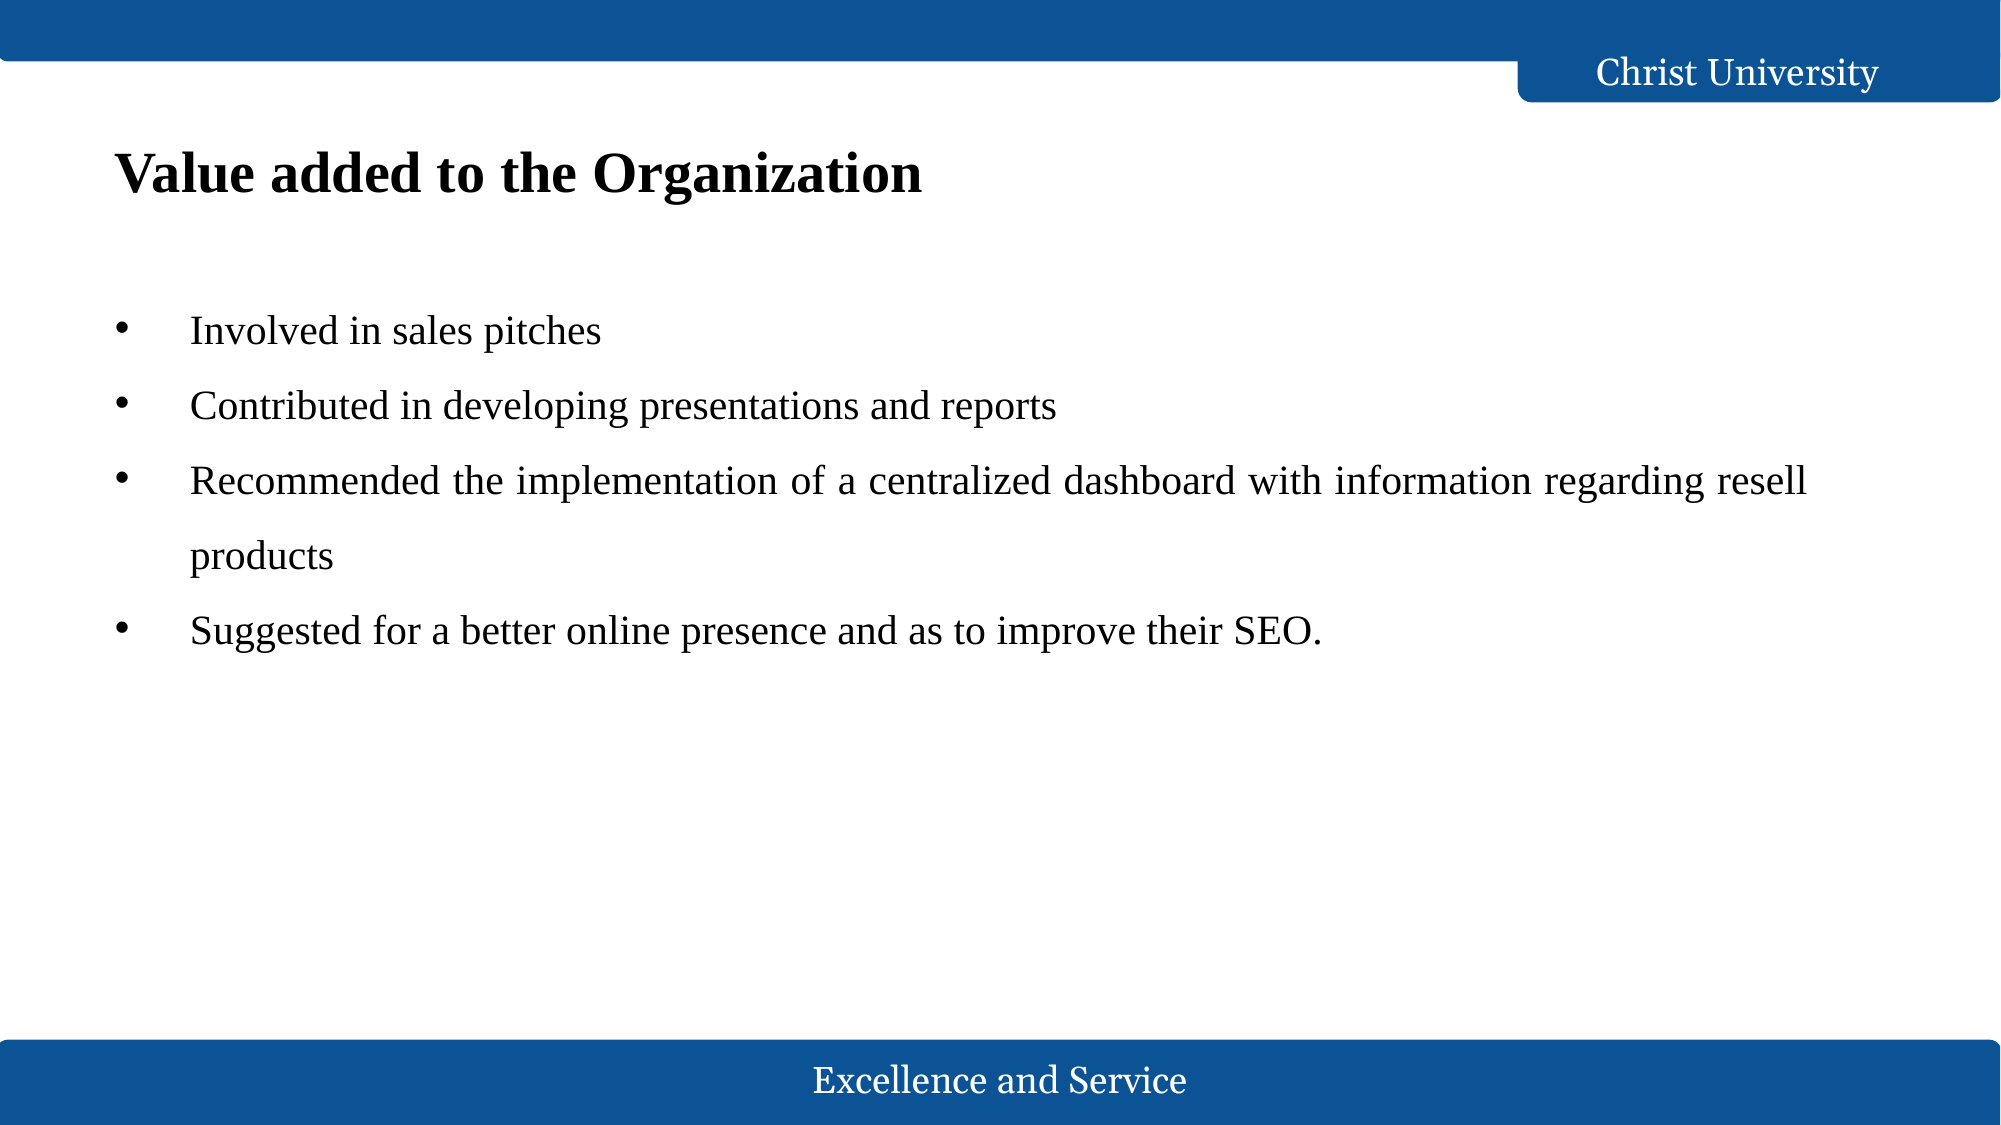

# Value added to the Organization
Involved in sales pitches
Contributed in developing presentations and reports
Recommended the implementation of a centralized dashboard with information regarding resell products
Suggested for a better online presence and as to improve their SEO.